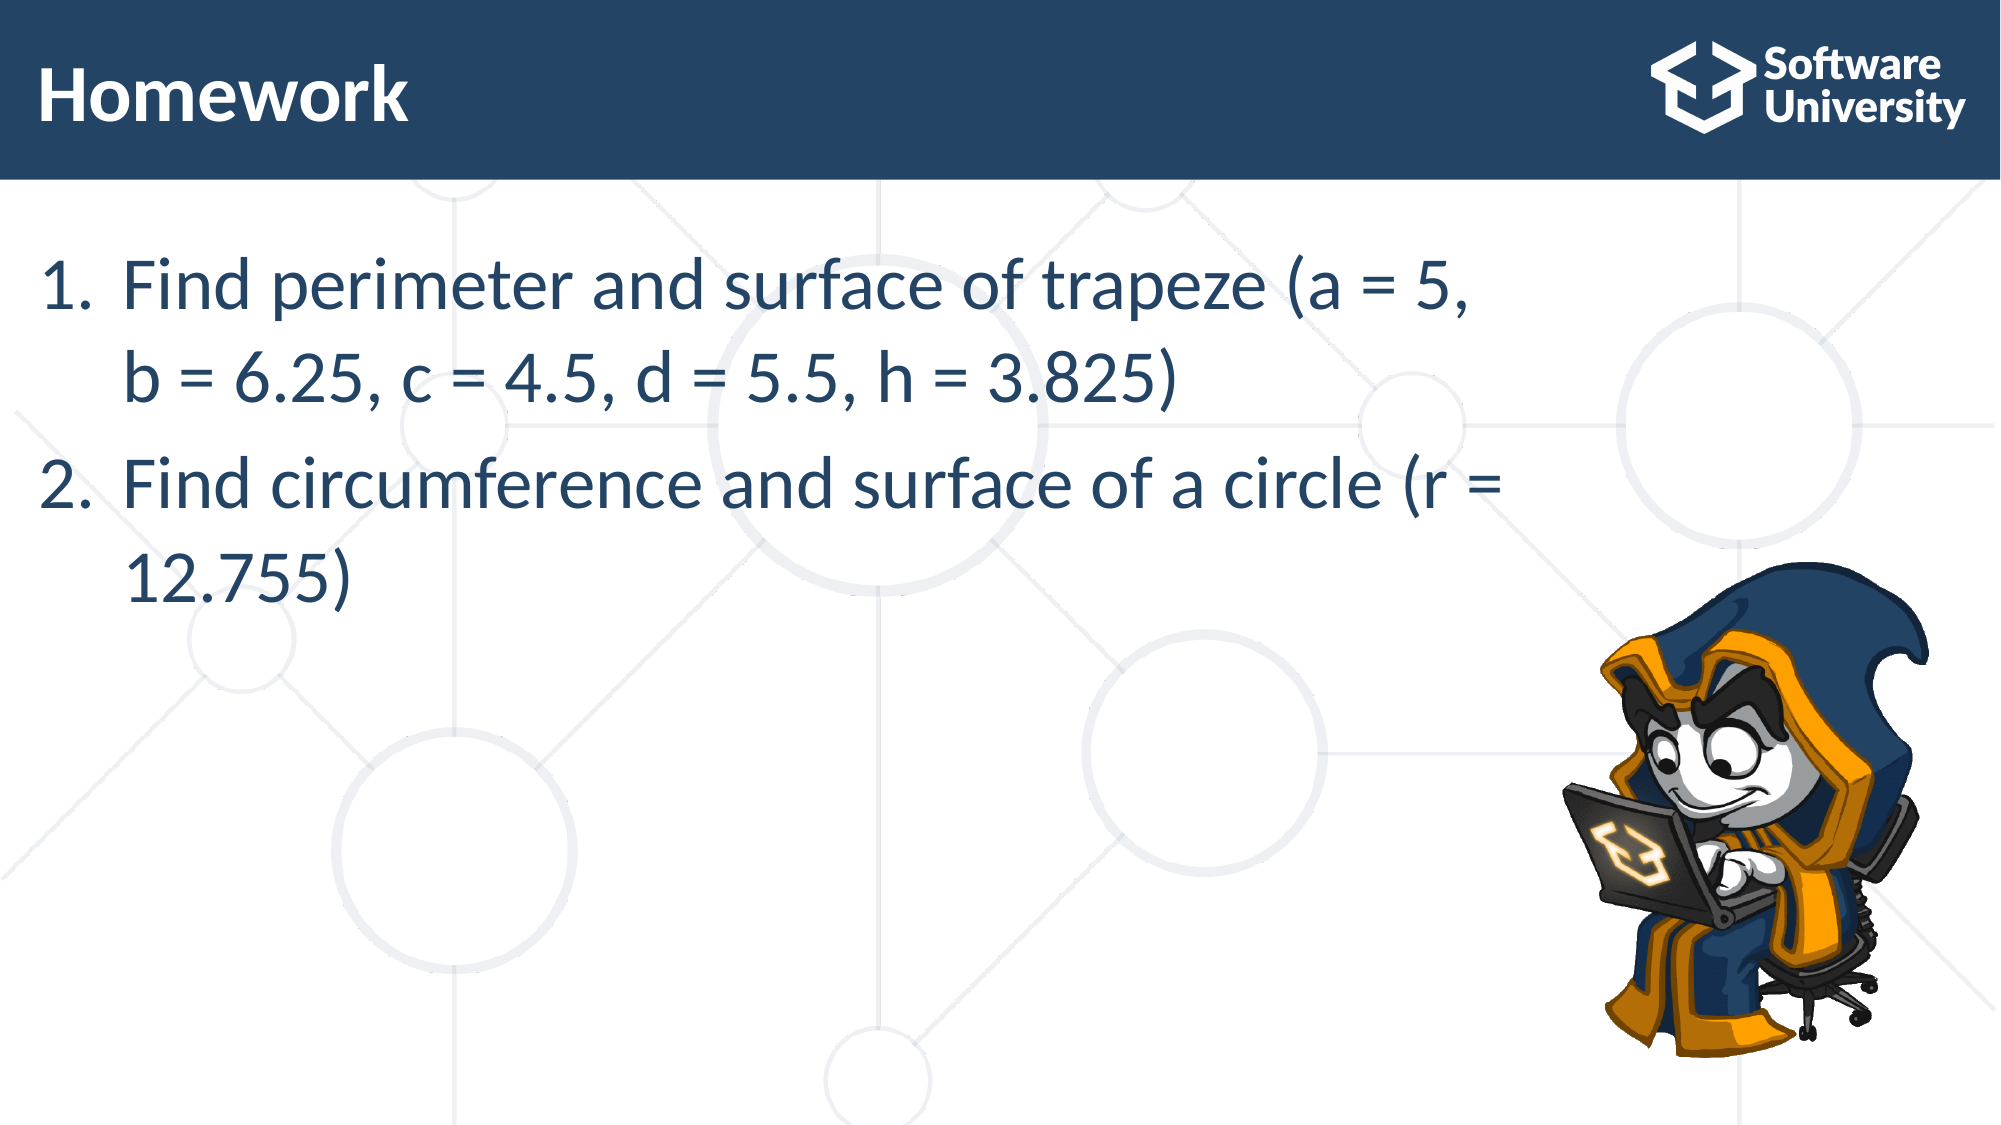

# Homework
Find perimeter and surface of trapeze (a = 5, b = 6.25, c = 4.5, d = 5.5, h = 3.825)
Find circumference and surface of a circle (r = 12.755)